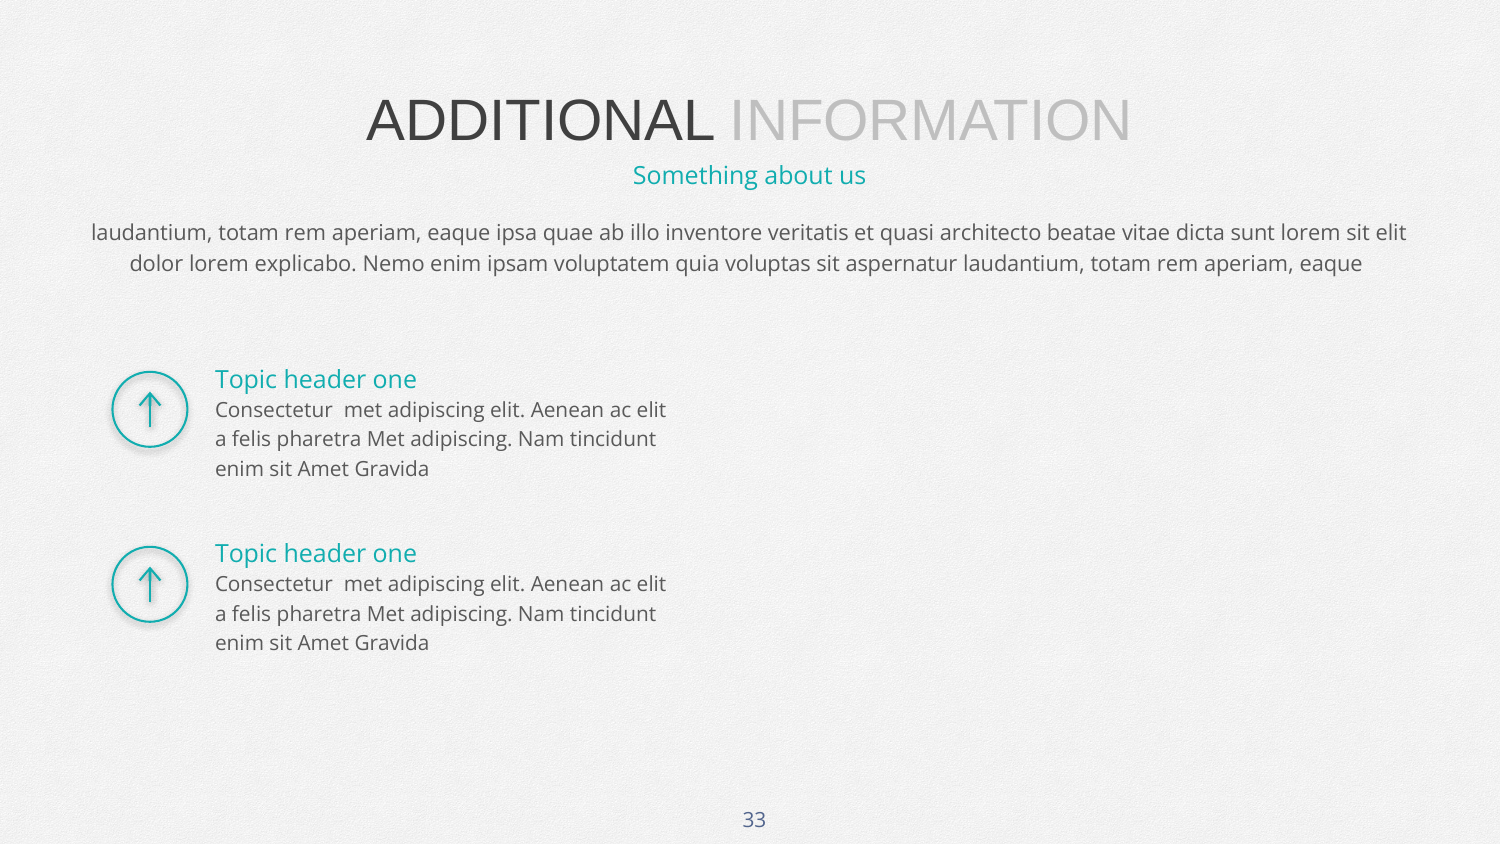

# ADDITIONAL INFORMATION
Something about us

laudantium, totam rem aperiam, eaque ipsa quae ab illo inventore veritatis et quasi architecto beatae vitae dicta sunt lorem sit elit dolor lorem explicabo. Nemo enim ipsam voluptatem quia voluptas sit aspernatur laudantium, totam rem aperiam, eaque

Topic header one

Consectetur  met adipiscing elit. Aenean ac elit a felis pharetra Met adipiscing. Nam tincidunt enim sit Amet Gravida

Topic header one

Consectetur  met adipiscing elit. Aenean ac elit a felis pharetra Met adipiscing. Nam tincidunt enim sit Amet Gravida

33